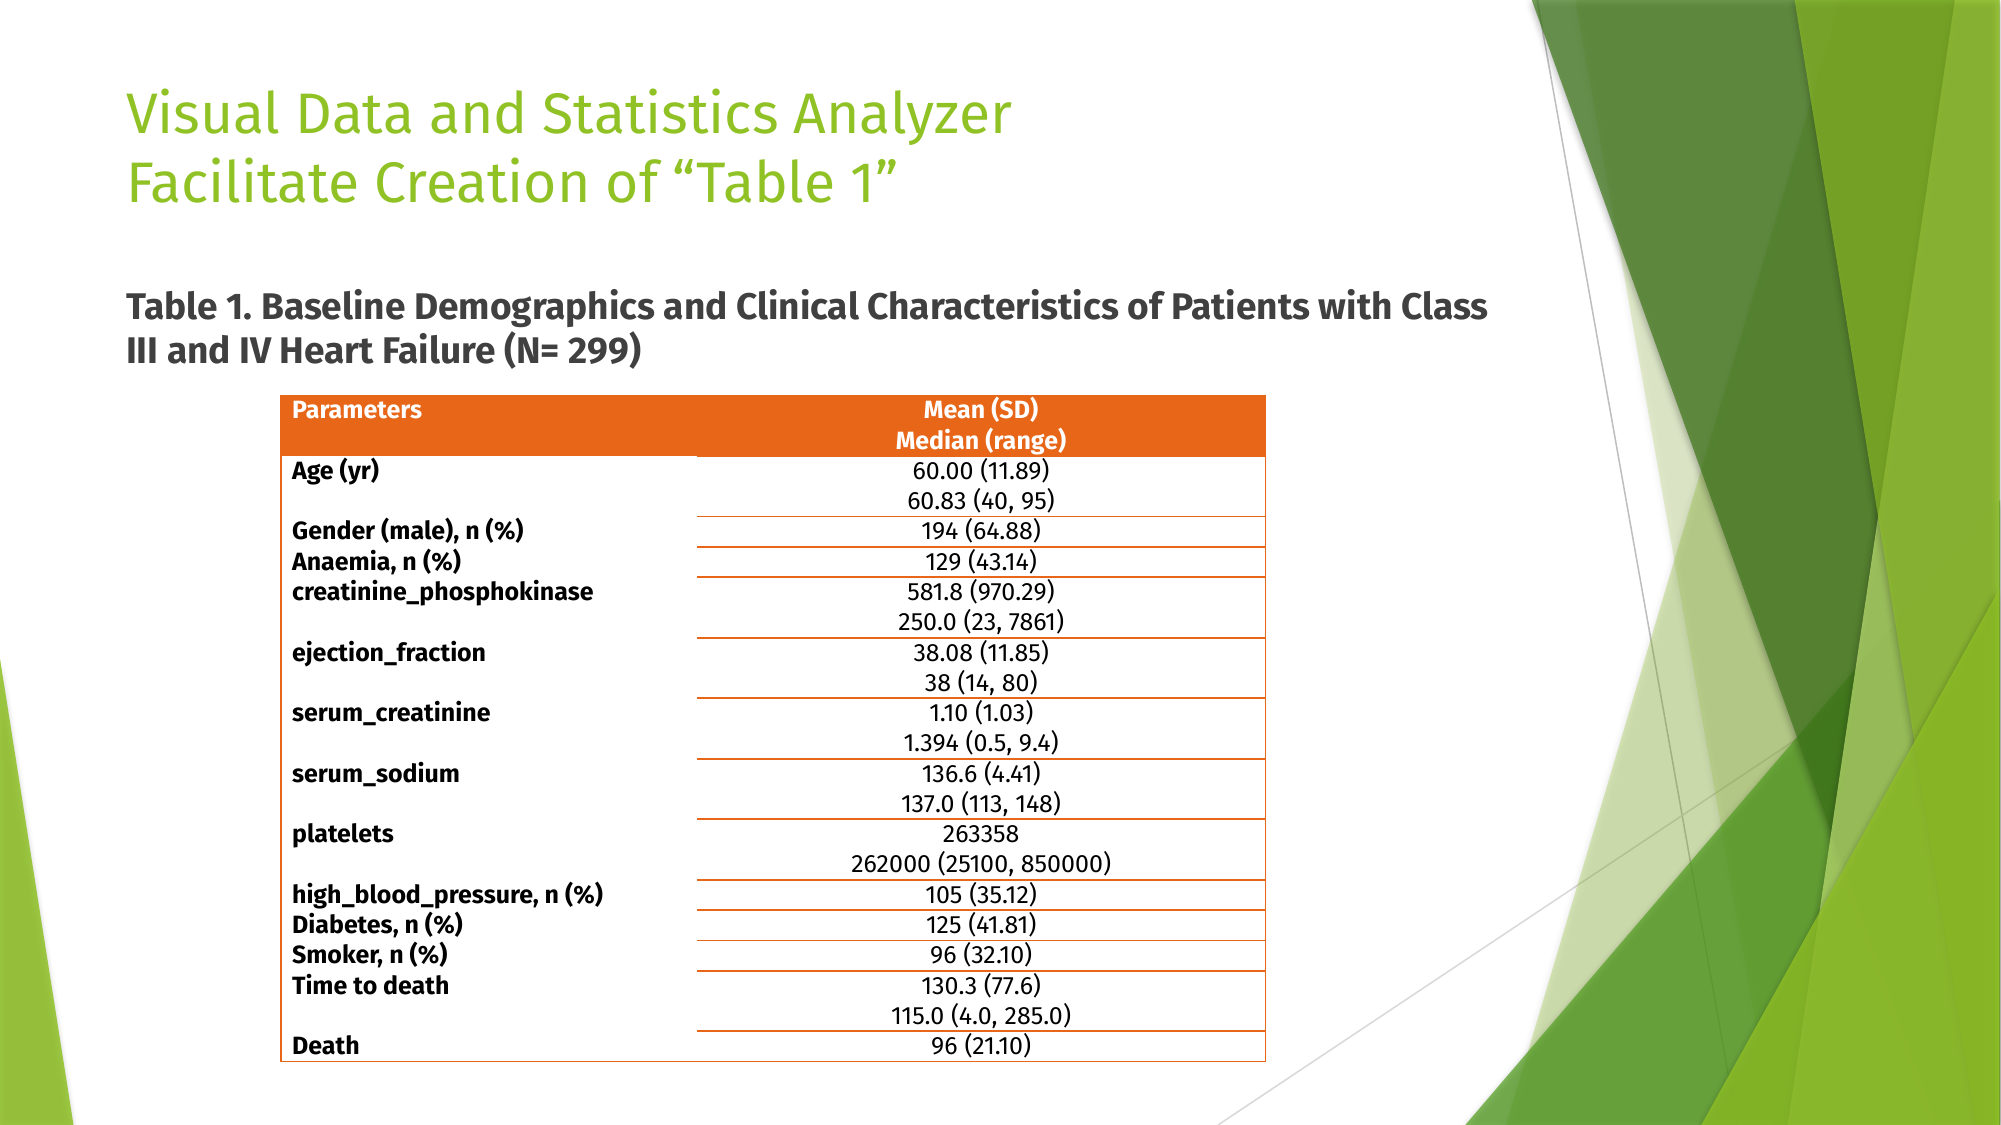

# Visual Data and Statistics Analyzer Facilitate Creation of “Table 1”
Table 1. Baseline Demographics and Clinical Characteristics of Patients with Class III and IV Heart Failure (N= 299)
| Parameters | Mean (SD) Median (range) |
| --- | --- |
| Age (yr) | 60.00 (11.89) 60.83 (40, 95) |
| Gender (male), n (%) | 194 (64.88) |
| Anaemia, n (%) | 129 (43.14) |
| creatinine\_phosphokinase | 581.8 (970.29) 250.0 (23, 7861) |
| ejection\_fraction | 38.08 (11.85) 38 (14, 80) |
| serum\_creatinine | 1.10 (1.03) 1.394 (0.5, 9.4) |
| serum\_sodium | 136.6 (4.41) 137.0 (113, 148) |
| platelets | 263358 262000 (25100, 850000) |
| high\_blood\_pressure, n (%) | 105 (35.12) |
| Diabetes, n (%) | 125 (41.81) |
| Smoker, n (%) | 96 (32.10) |
| Time to death | 130.3 (77.6) 115.0 (4.0, 285.0) |
| Death | 96 (21.10) |